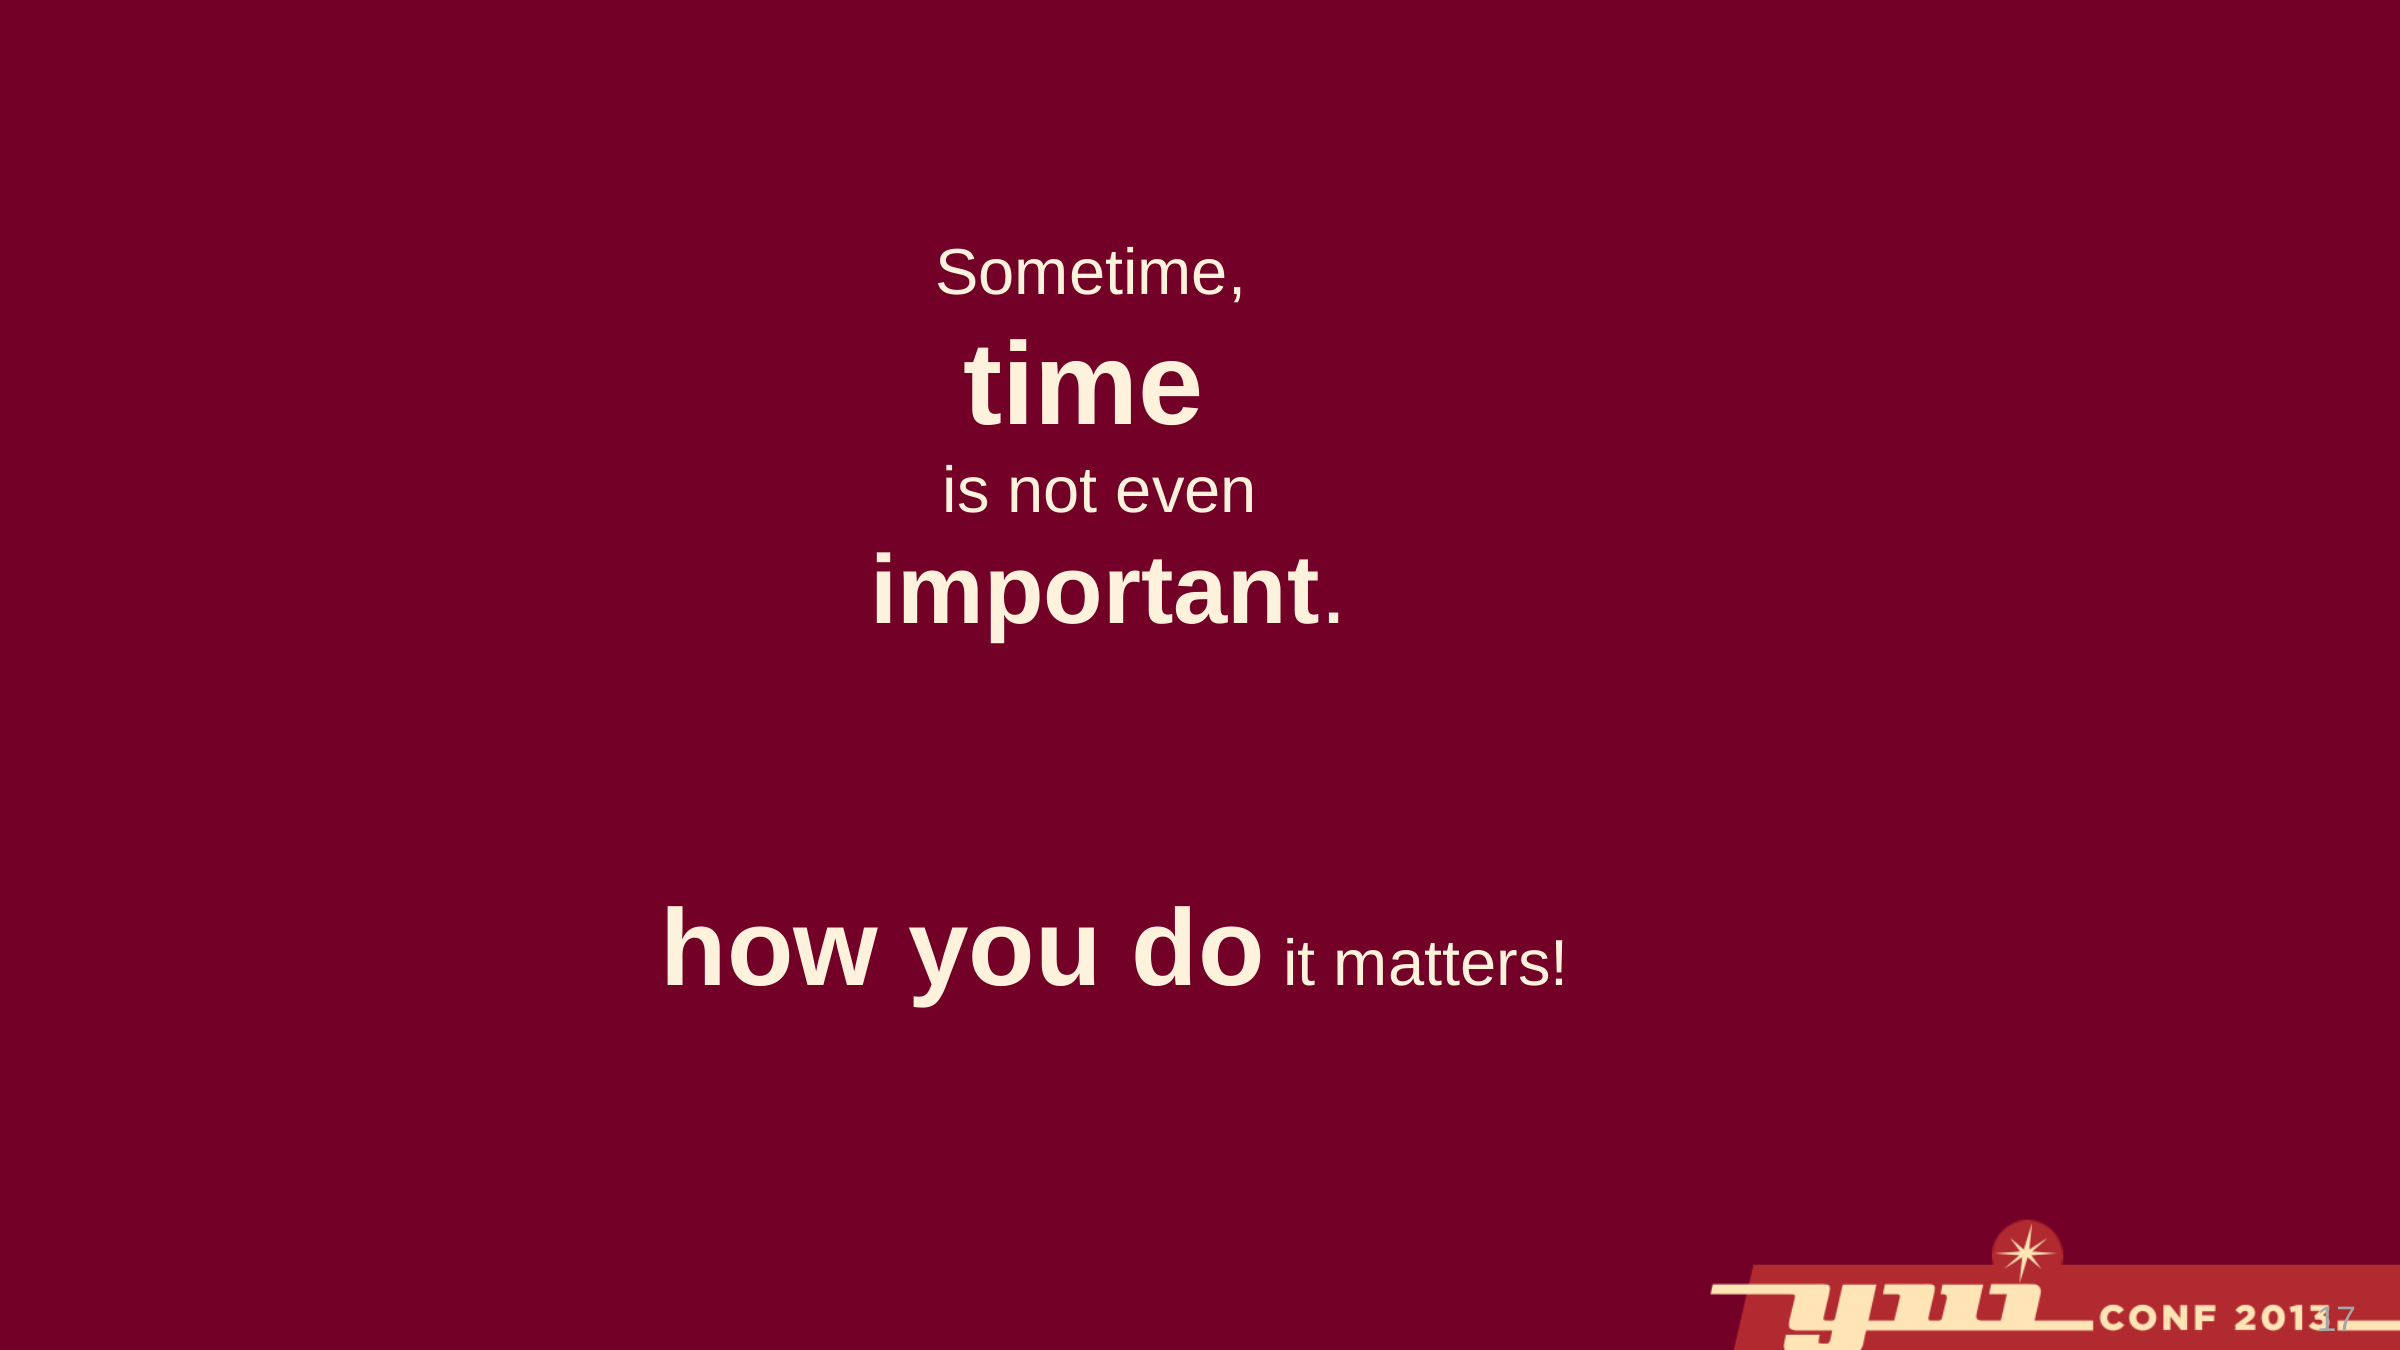

# Sometime, time is not even important. how you do it matters!
17